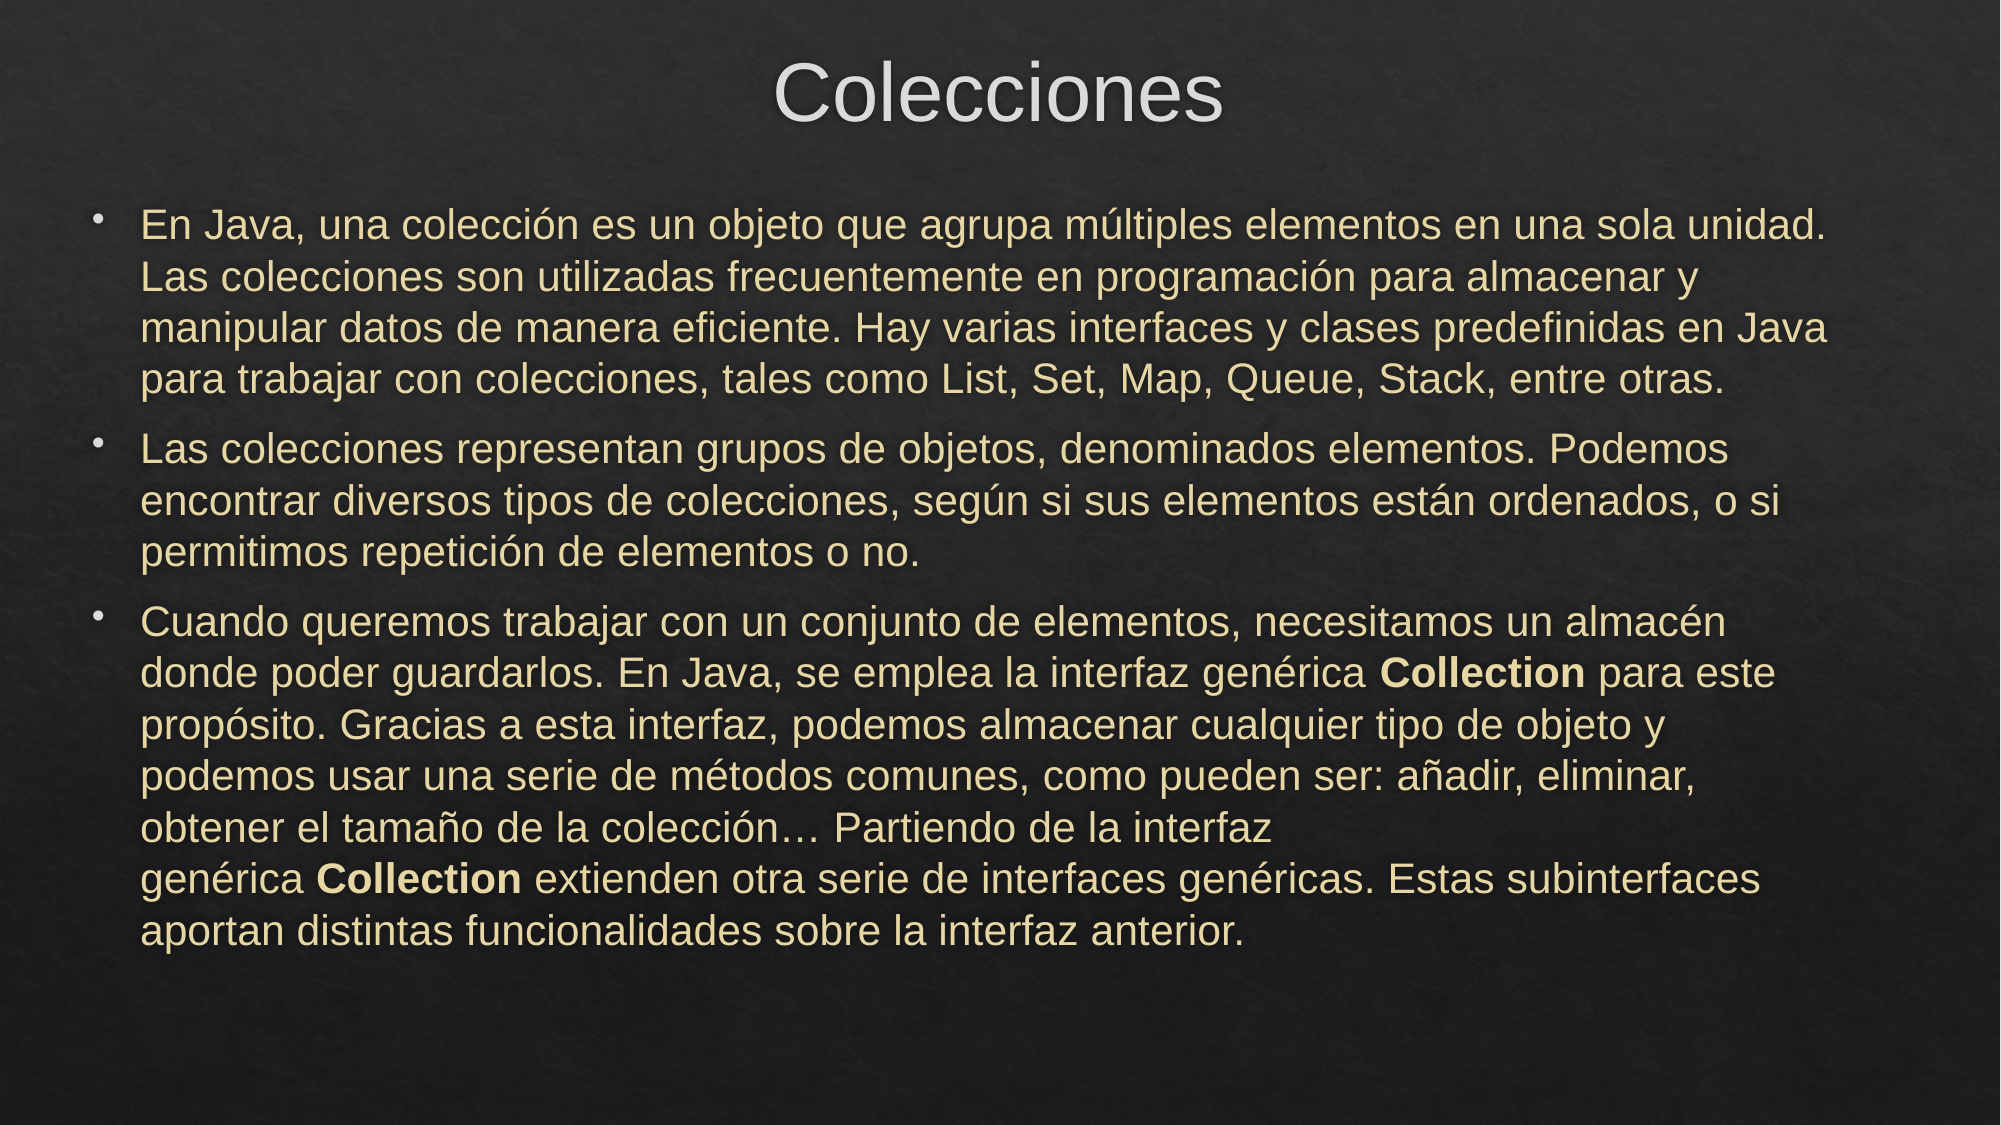

# Colecciones
En Java, una colección es un objeto que agrupa múltiples elementos en una sola unidad. Las colecciones son utilizadas frecuentemente en programación para almacenar y manipular datos de manera eficiente. Hay varias interfaces y clases predefinidas en Java para trabajar con colecciones, tales como List, Set, Map, Queue, Stack, entre otras.
Las colecciones representan grupos de objetos, denominados elementos. Podemos encontrar diversos tipos de colecciones, según si sus elementos están ordenados, o si permitimos repetición de elementos o no.
Cuando queremos trabajar con un conjunto de elementos, necesitamos un almacén donde poder guardarlos. En Java, se emplea la interfaz genérica Collection para este propósito. Gracias a esta interfaz, podemos almacenar cualquier tipo de objeto y podemos usar una serie de métodos comunes, como pueden ser: añadir, eliminar, obtener el tamaño de la colección… Partiendo de la interfaz genérica Collection extienden otra serie de interfaces genéricas. Estas subinterfaces aportan distintas funcionalidades sobre la interfaz anterior.